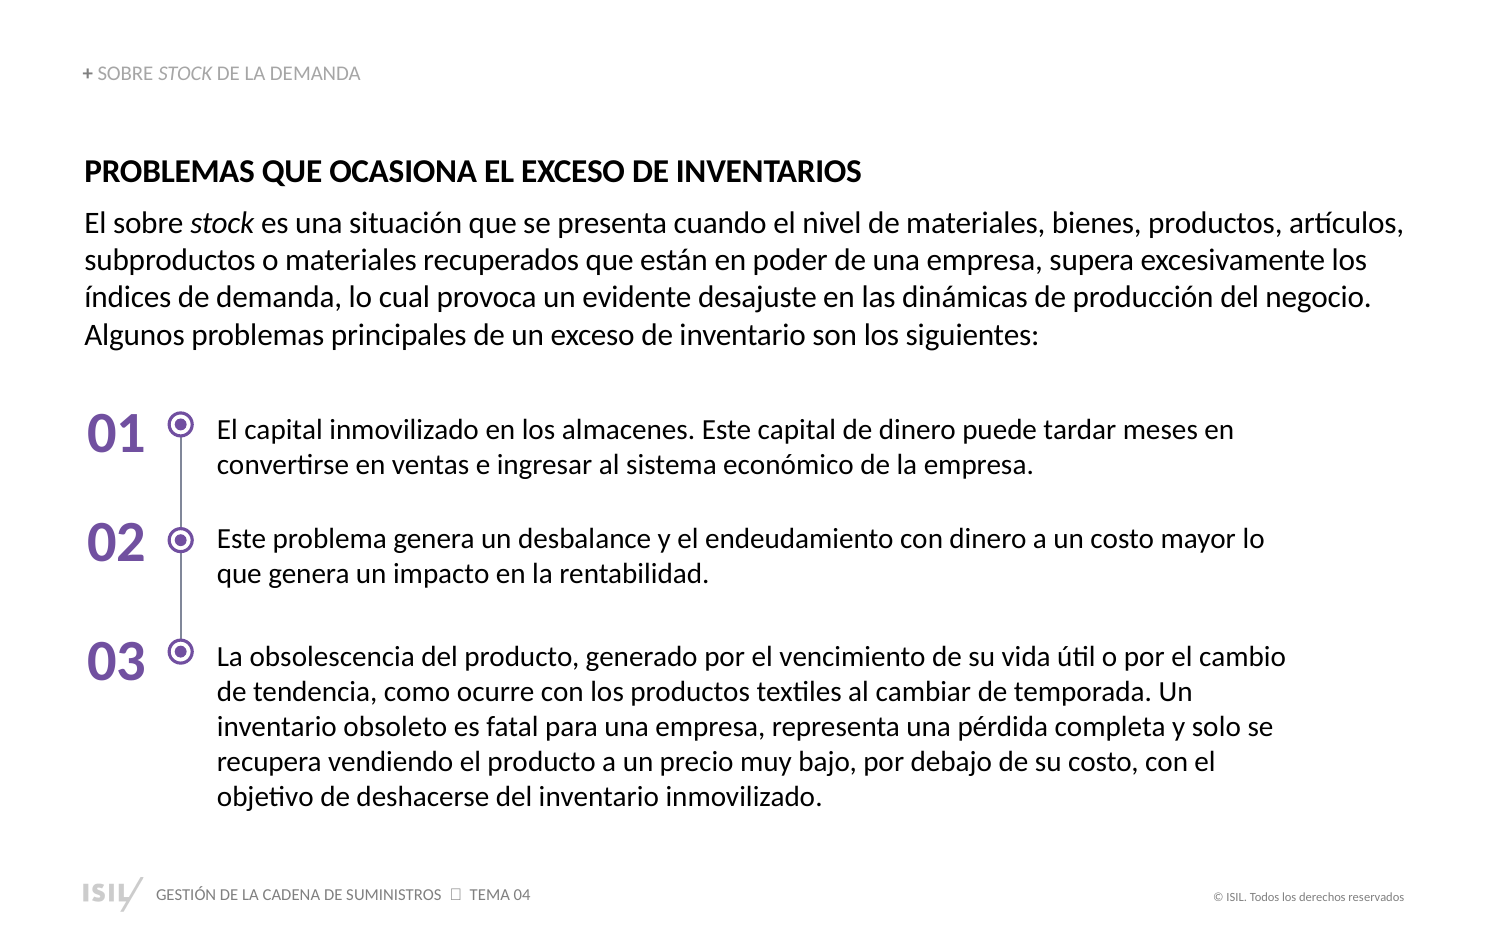

+ SOBRE STOCK DE LA DEMANDA
PROBLEMAS QUE OCASIONA EL EXCESO DE INVENTARIOS
El sobre stock es una situación que se presenta cuando el nivel de materiales, bienes, productos, artículos, subproductos o materiales recuperados que están en poder de una empresa, supera excesivamente los índices de demanda, lo cual provoca un evidente desajuste en las dinámicas de producción del negocio. Algunos problemas principales de un exceso de inventario son los siguientes:
01
El capital inmovilizado en los almacenes. Este capital de dinero puede tardar meses en convertirse en ventas e ingresar al sistema económico de la empresa.

02
Este problema genera un desbalance y el endeudamiento con dinero a un costo mayor lo que genera un impacto en la rentabilidad.

03
La obsolescencia del producto, generado por el vencimiento de su vida útil o por el cambio de tendencia, como ocurre con los productos textiles al cambiar de temporada. Un inventario obsoleto es fatal para una empresa, representa una pérdida completa y solo se recupera vendiendo el producto a un precio muy bajo, por debajo de su costo, con el objetivo de deshacerse del inventario inmovilizado.